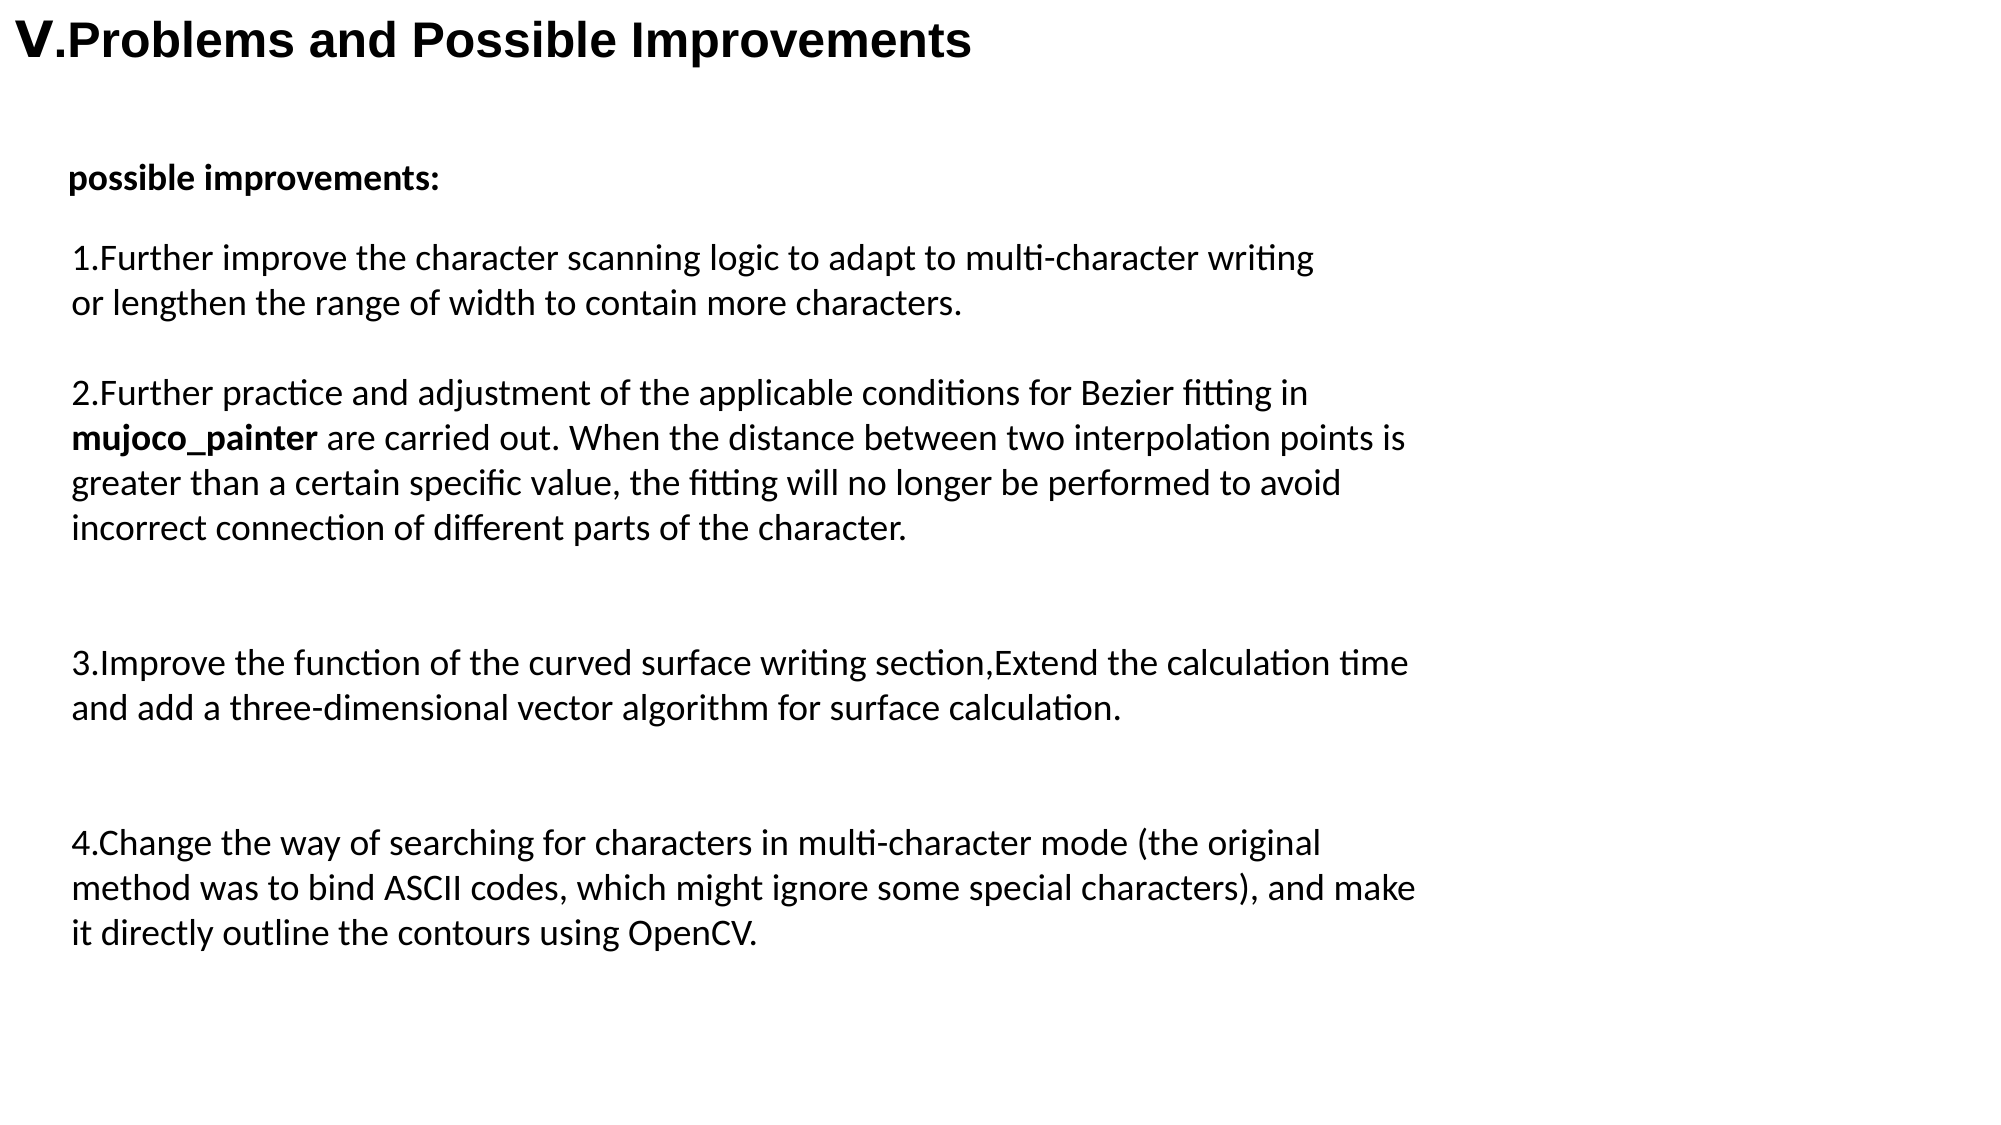

Ⅴ.Problems and Possible Improvements
possible improvements:
1.Further improve the character scanning logic to adapt to multi-character writing
or lengthen the range of width to contain more characters.

2.Further practice and adjustment of the applicable conditions for Bezier fitting in mujoco_painter are carried out. When the distance between two interpolation points is greater than a certain specific value, the fitting will no longer be performed to avoid incorrect connection of different parts of the character.

3.Improve the function of the curved surface writing section,Extend the calculation time and add a three-dimensional vector algorithm for surface calculation.

4.Change the way of searching for characters in multi-character mode (the original method was to bind ASCII codes, which might ignore some special characters), and make it directly outline the contours using OpenCV.